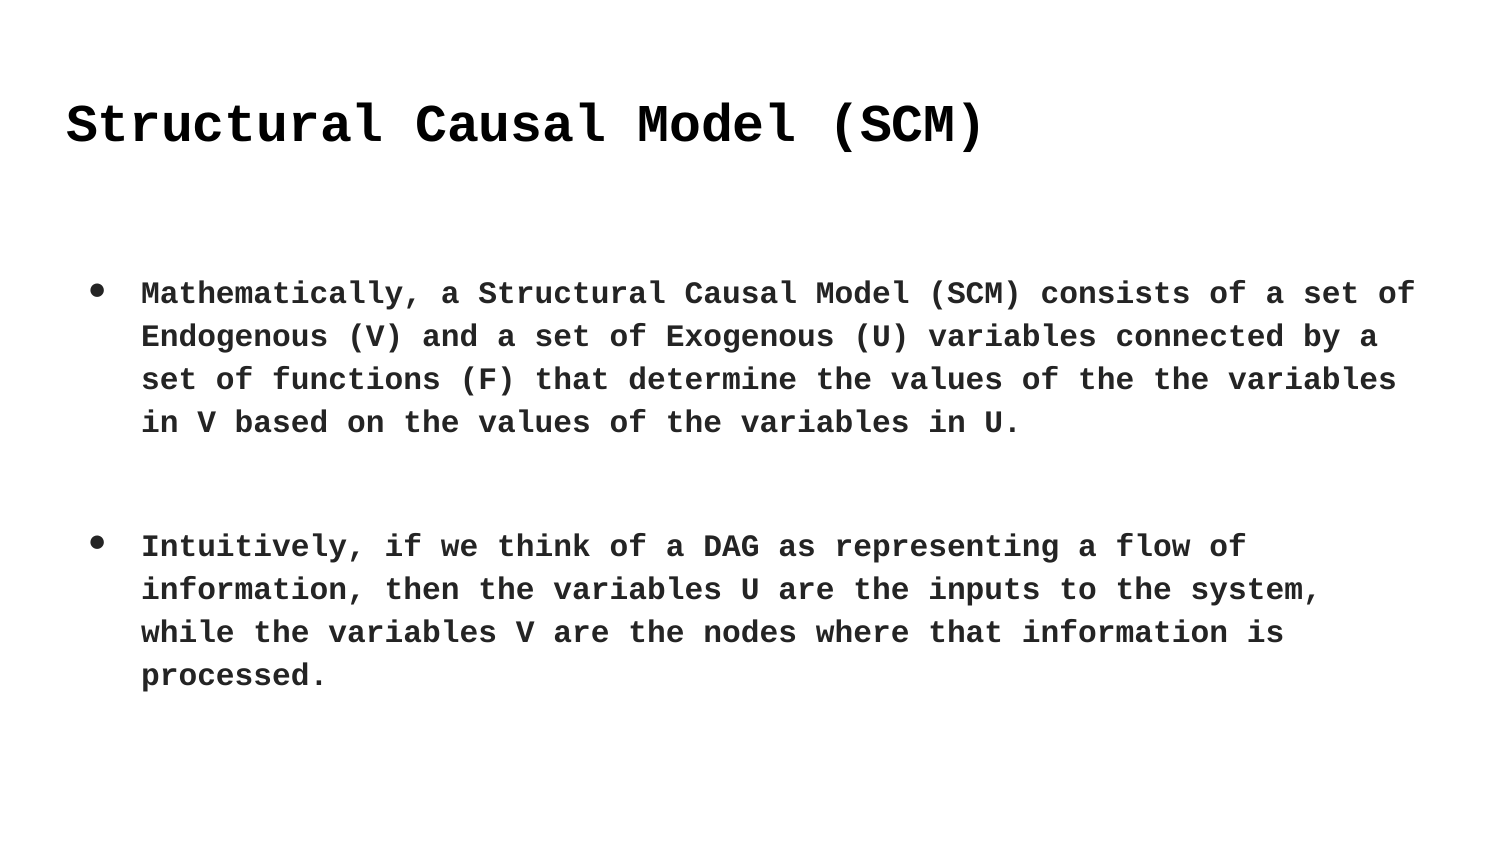

# Structural Causal Model (SCM)
Mathematically, a Structural Causal Model (SCM) consists of a set of Endogenous (V) and a set of Exogenous (U) variables connected by a set of functions (F) that determine the values of the the variables in V based on the values of the variables in U.
Intuitively, if we think of a DAG as representing a flow of information, then the variables U are the inputs to the system, while the variables V are the nodes where that information is processed.